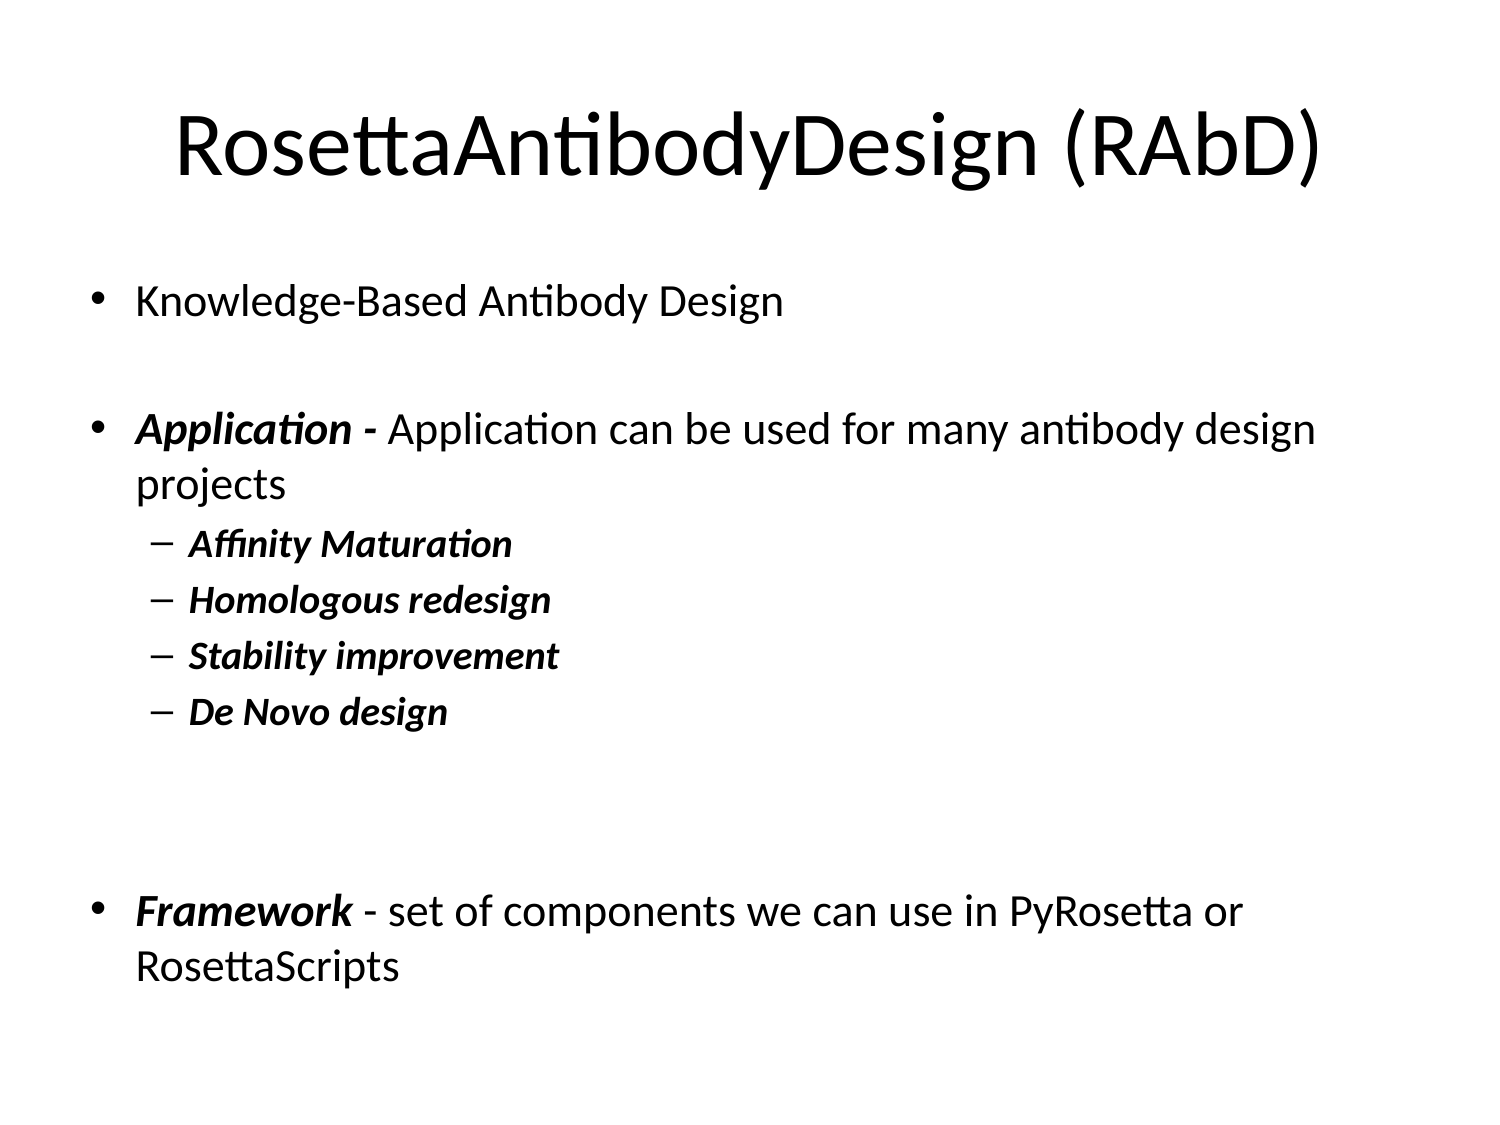

# RosettaAntibodyDesign (RAbD)
Knowledge-Based Antibody Design

Application - Application can be used for many antibody design projects
Affinity Maturation
Homologous redesign
Stability improvement
De Novo design

Framework - set of components we can use in PyRosetta or RosettaScripts